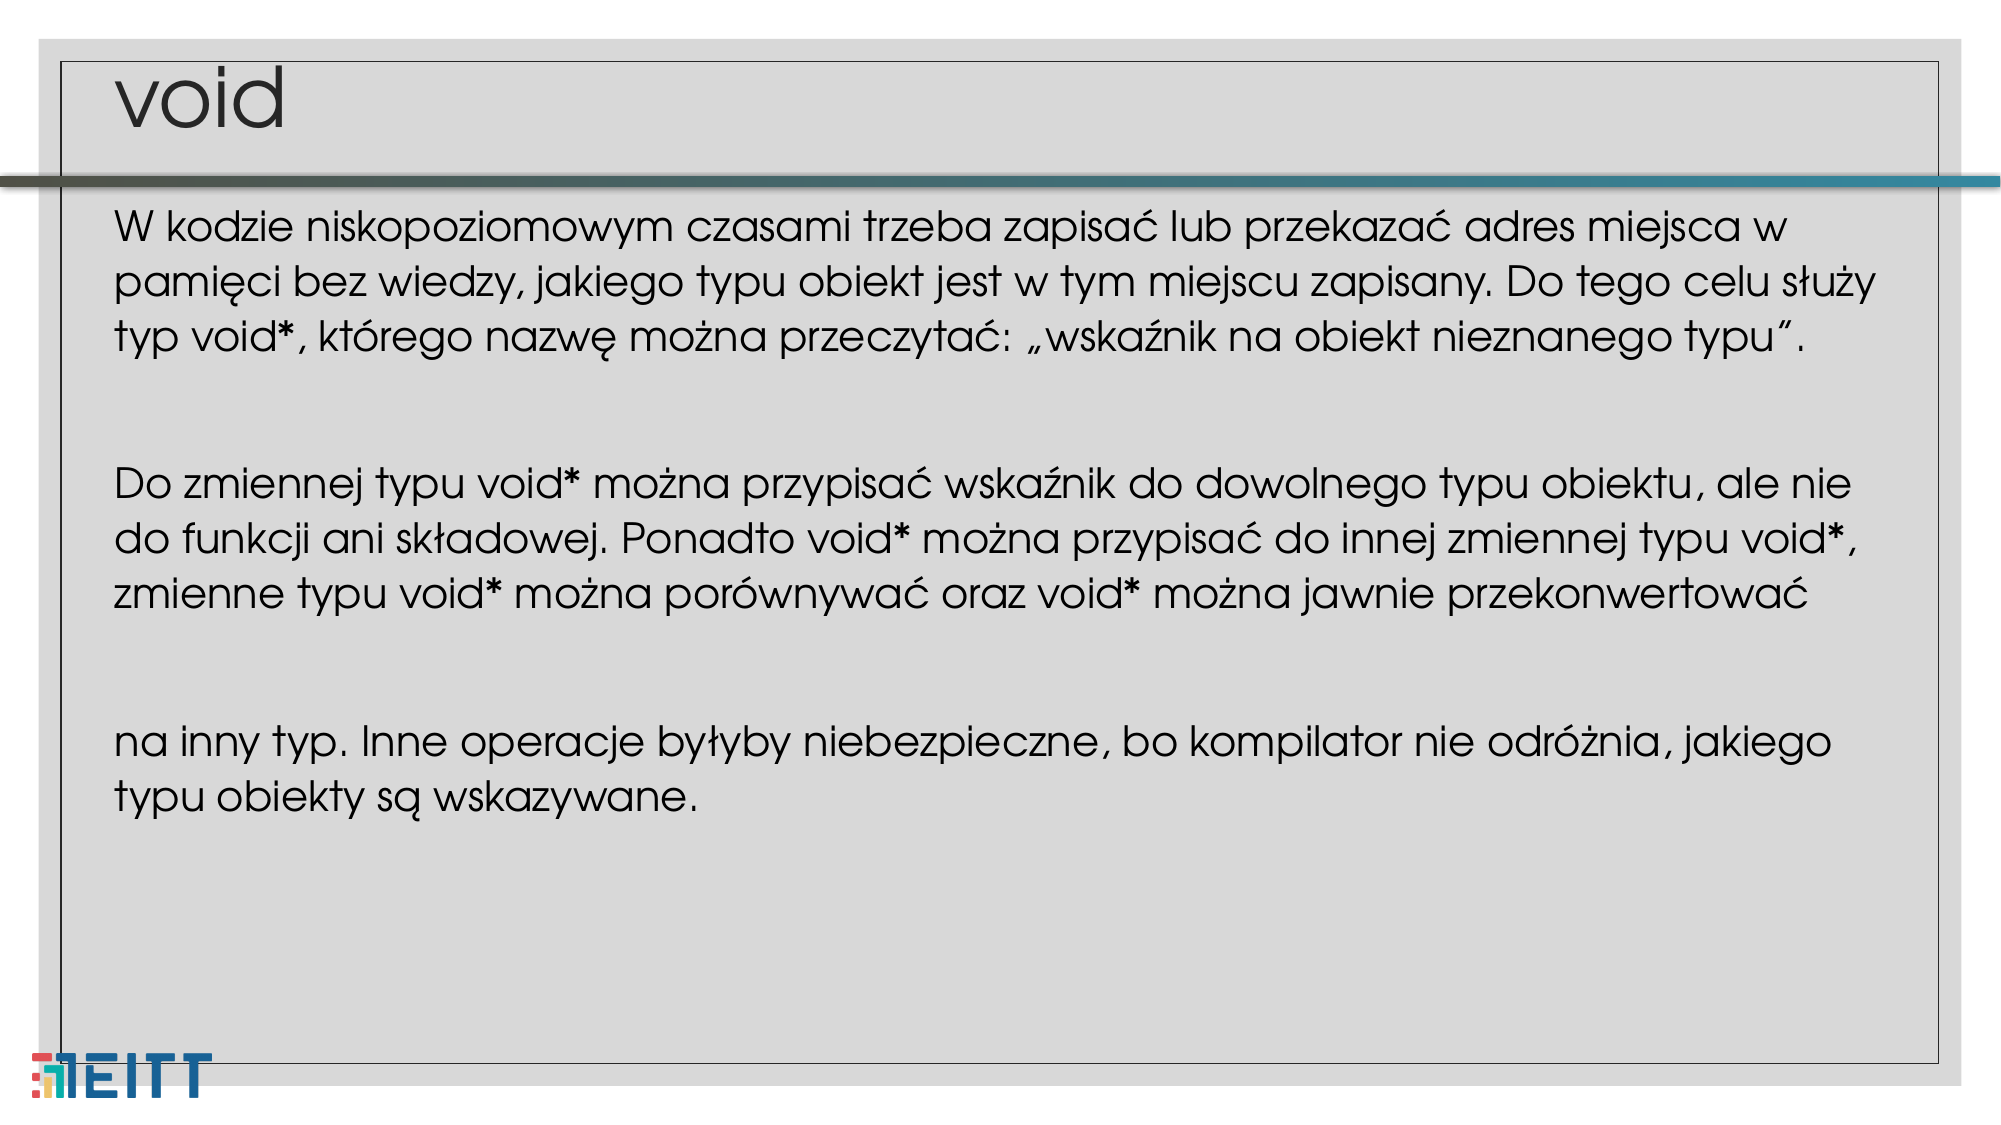

# void
W kodzie niskopoziomowym czasami trzeba zapisać lub przekazać adres miejsca w pamięci bez wiedzy, jakiego typu obiekt jest w tym miejscu zapisany. Do tego celu służy typ void*, którego nazwę można przeczytać: „wskaźnik na obiekt nieznanego typu”.

Do zmiennej typu void* można przypisać wskaźnik do dowolnego typu obiektu, ale nie do funkcji ani składowej. Ponadto void* można przypisać do innej zmiennej typu void*, zmienne typu void* można porównywać oraz void* można jawnie przekonwertować

na inny typ. Inne operacje byłyby niebezpieczne, bo kompilator nie odróżnia, jakiego typu obiekty są wskazywane.